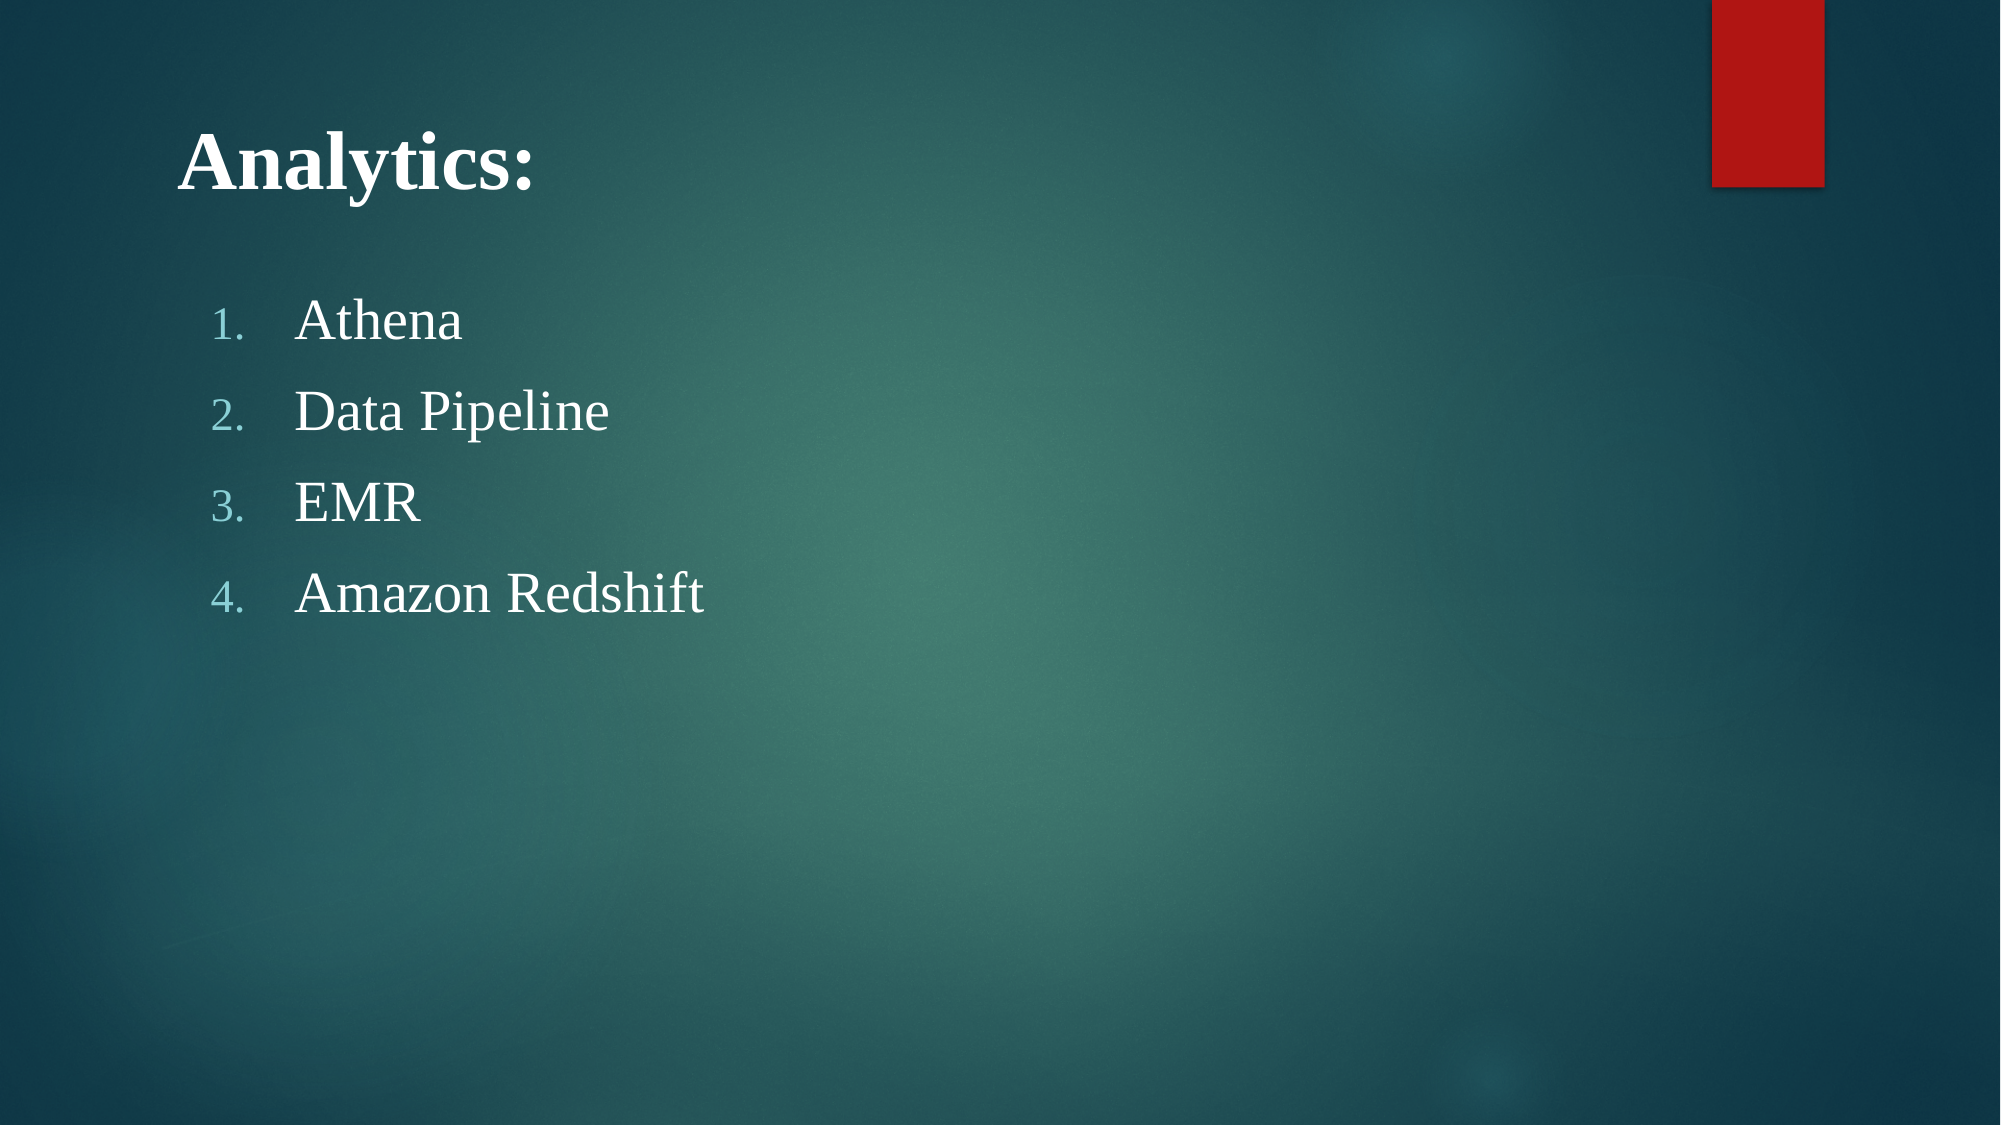

# Analytics:
Athena
Data Pipeline
EMR
Amazon Redshift